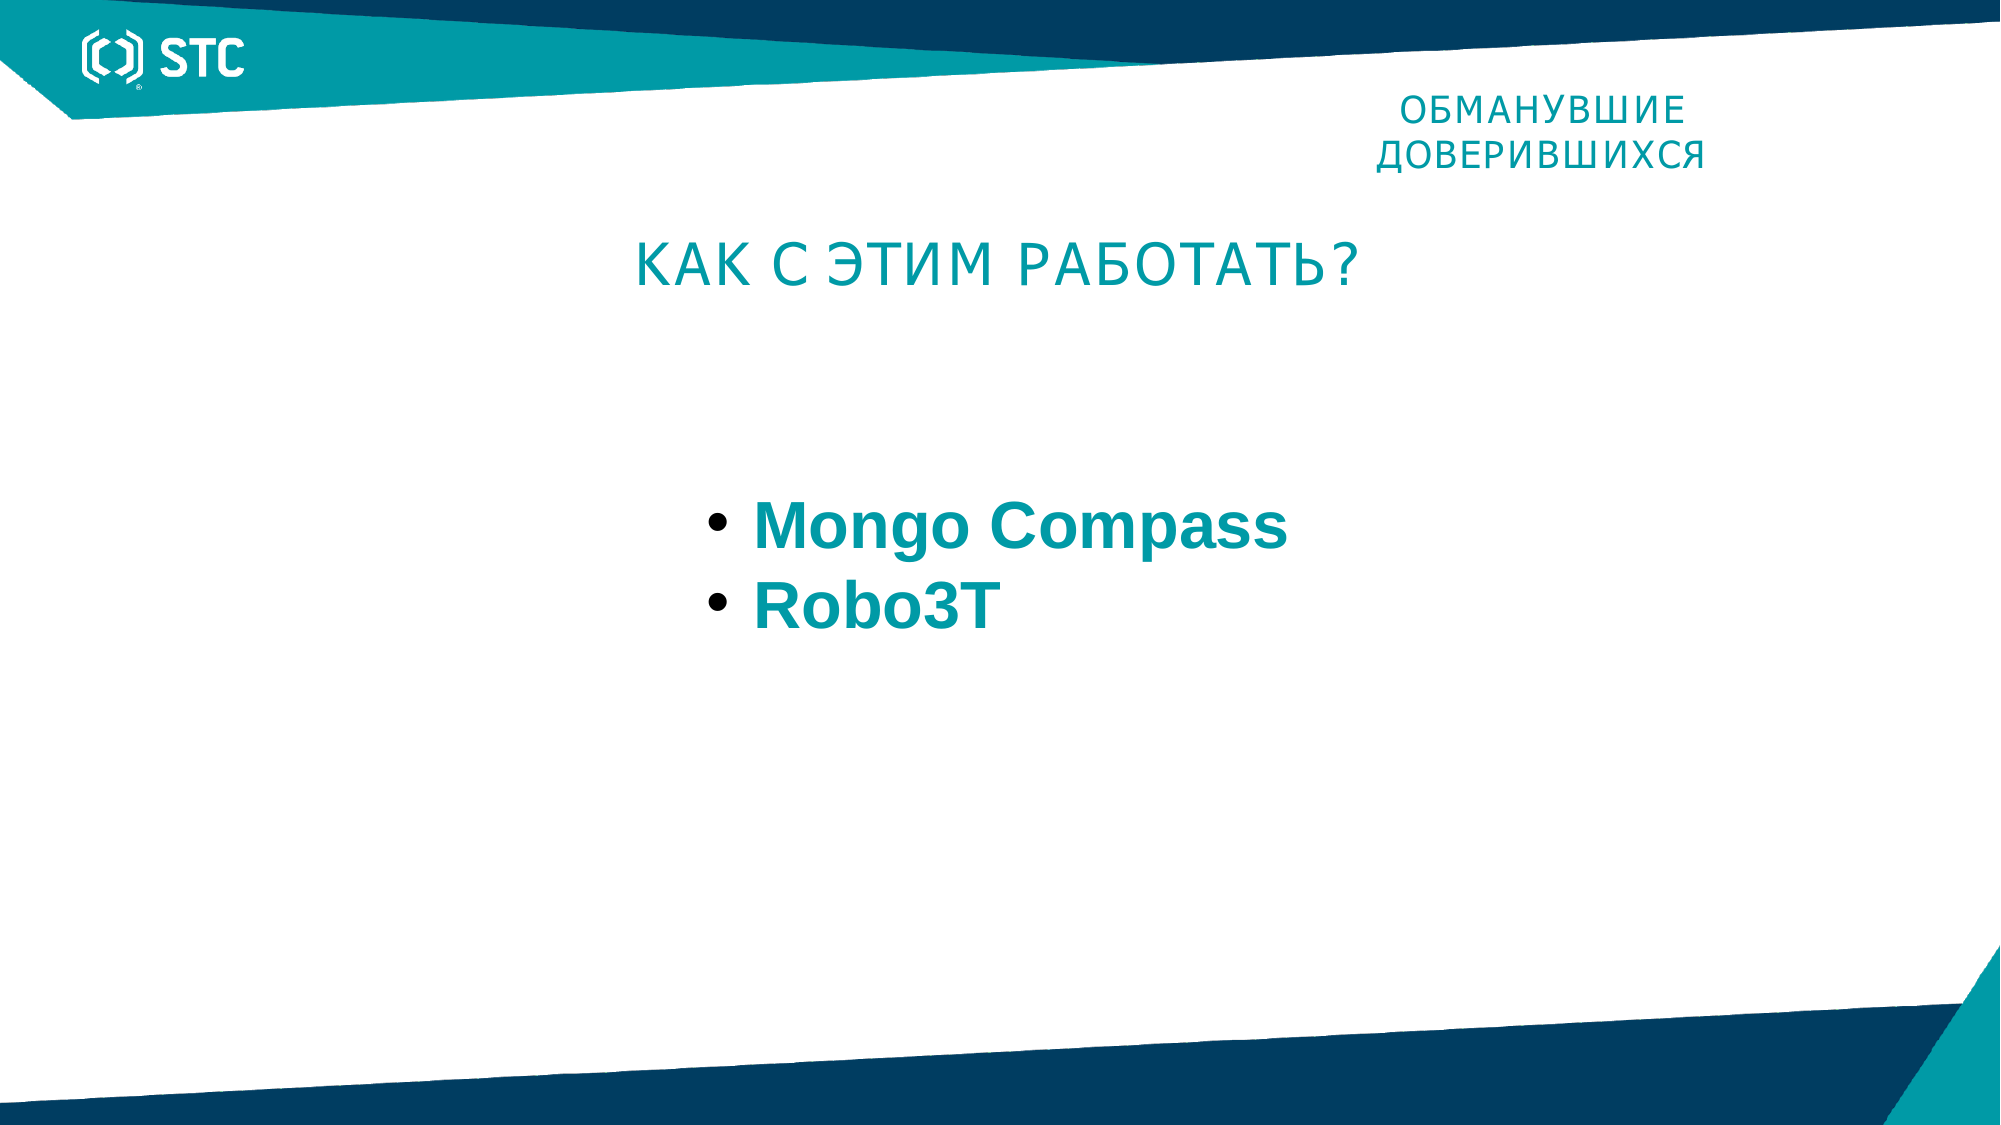

ОБМАНУВШИЕ ДОВЕРИВШИХСЯ
КАК С ЭТИМ РАБОТАТЬ?
Mongo Compass
Robo3T
69